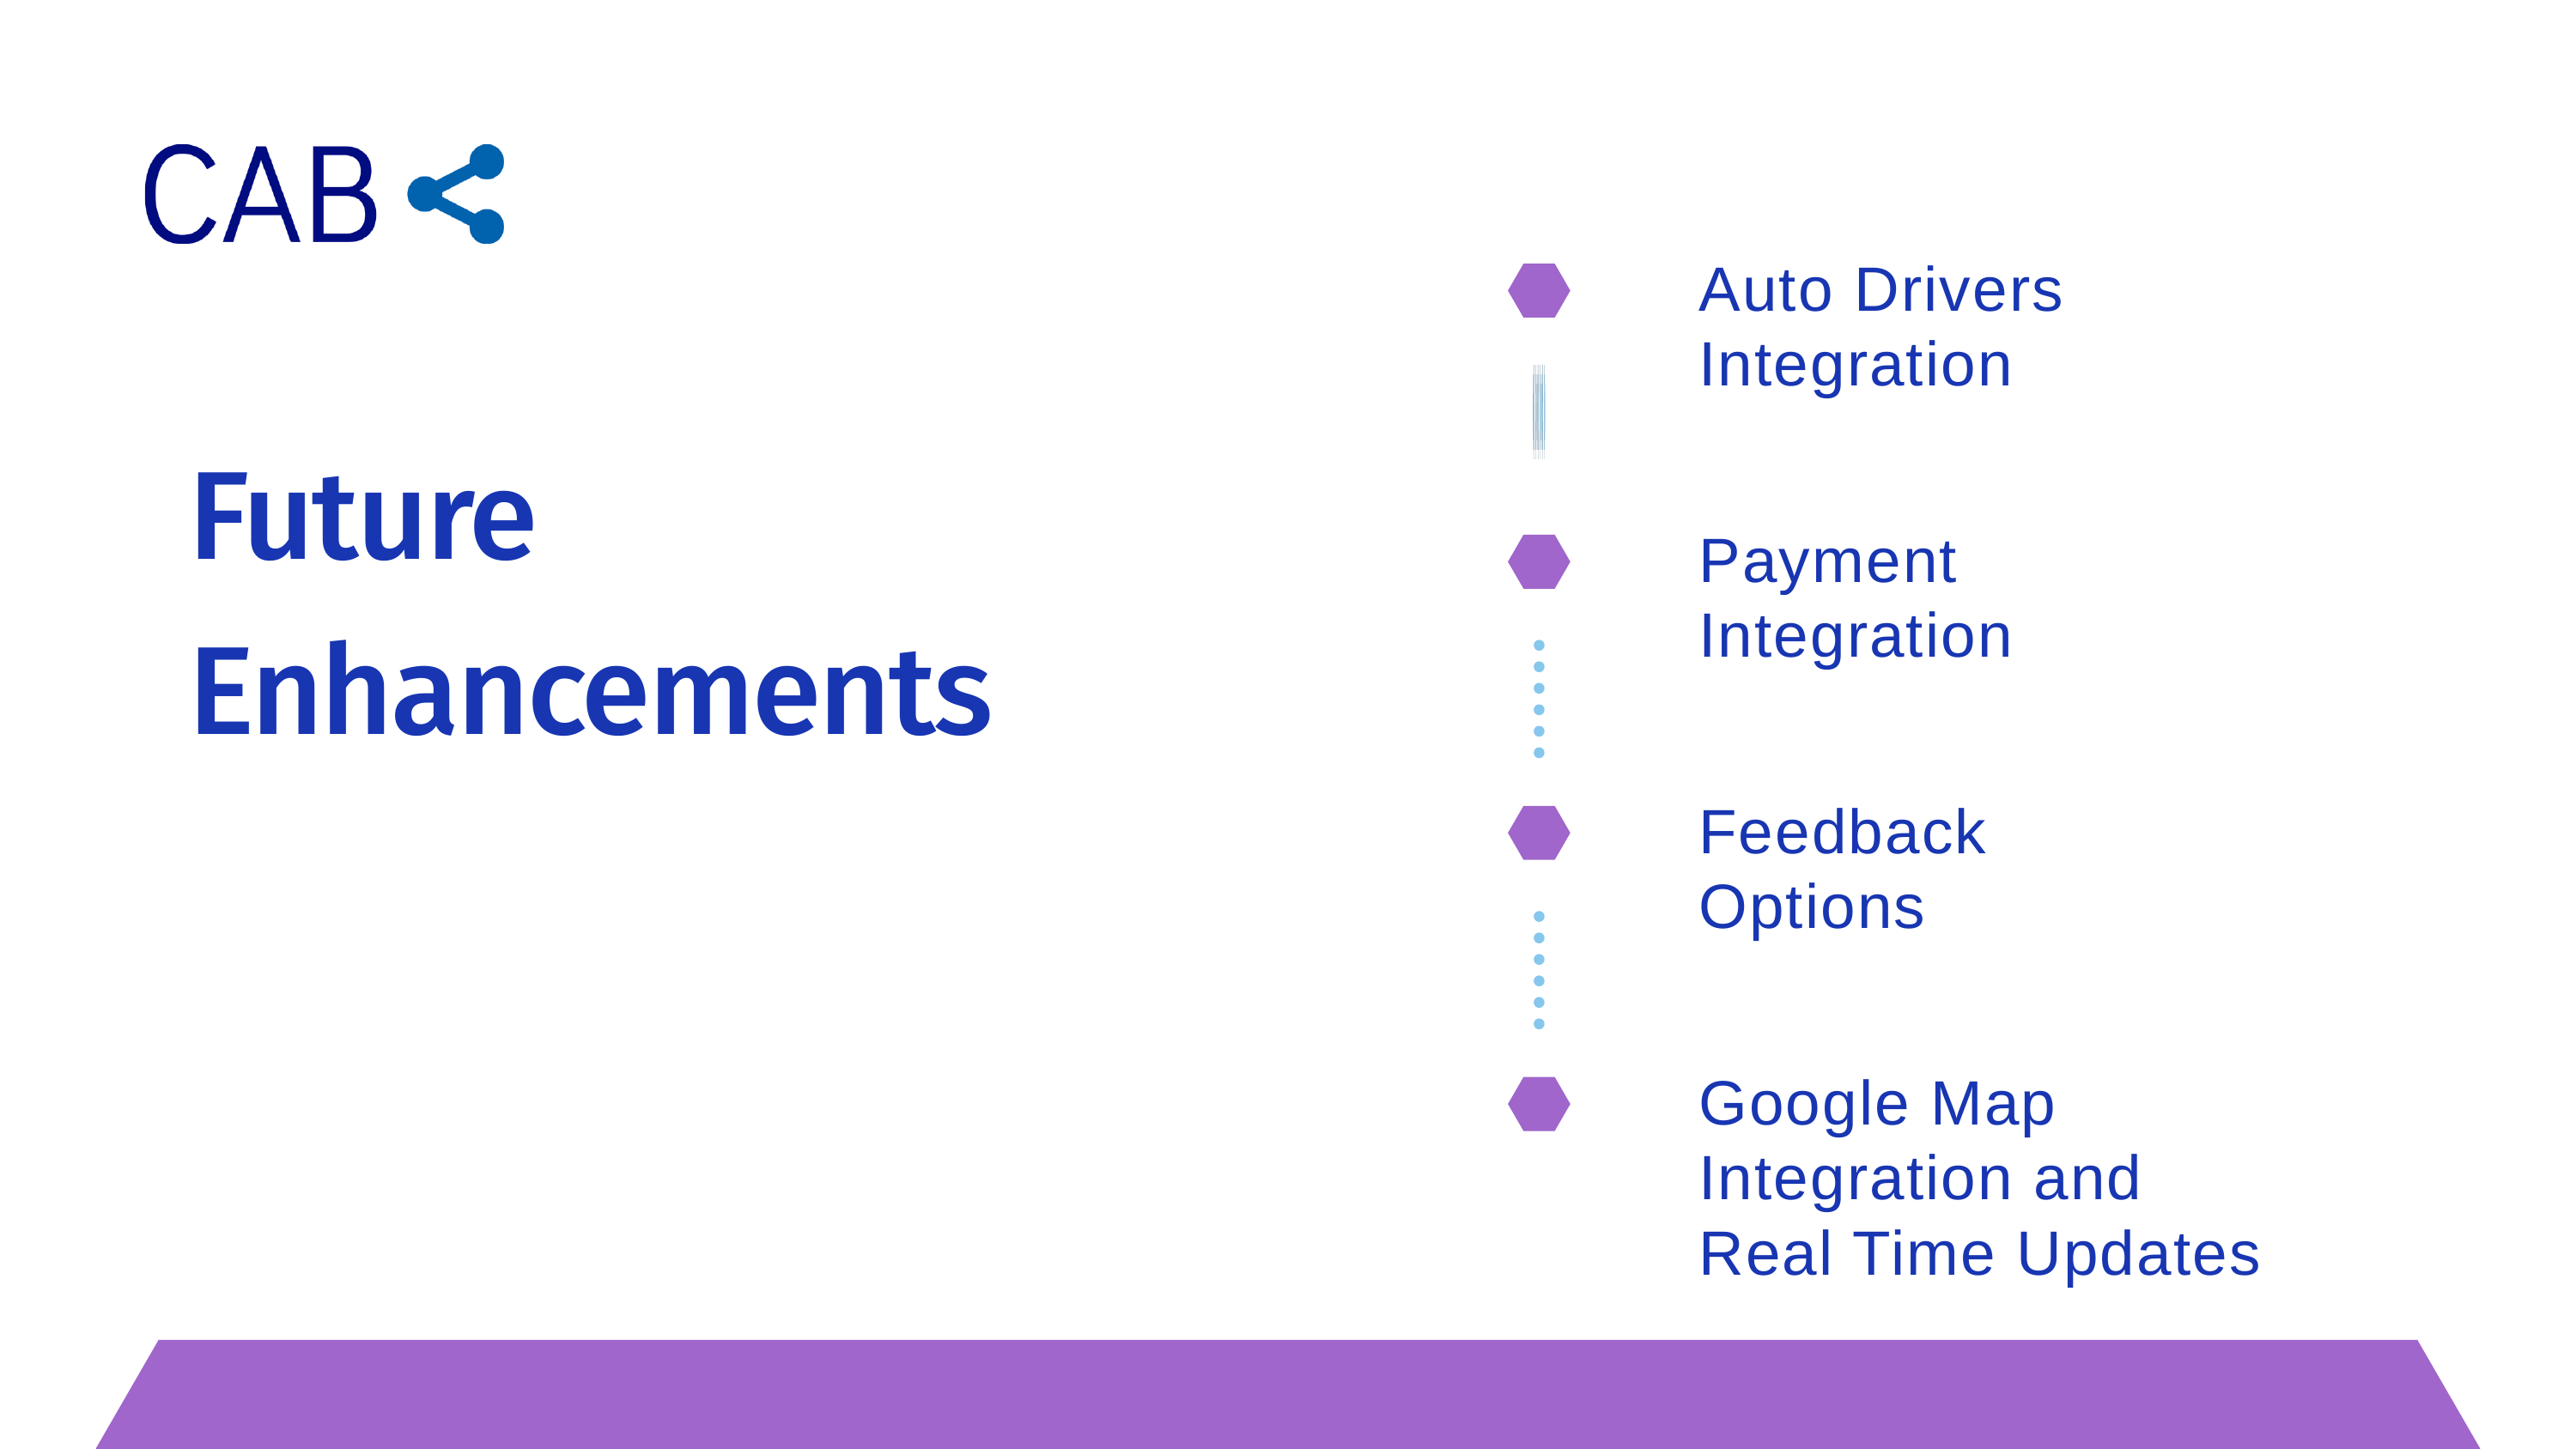

Auto Drivers Integration

Future Enhancements

Payment Integration

Feedback Options

Google Map Integration and Real Time Updates